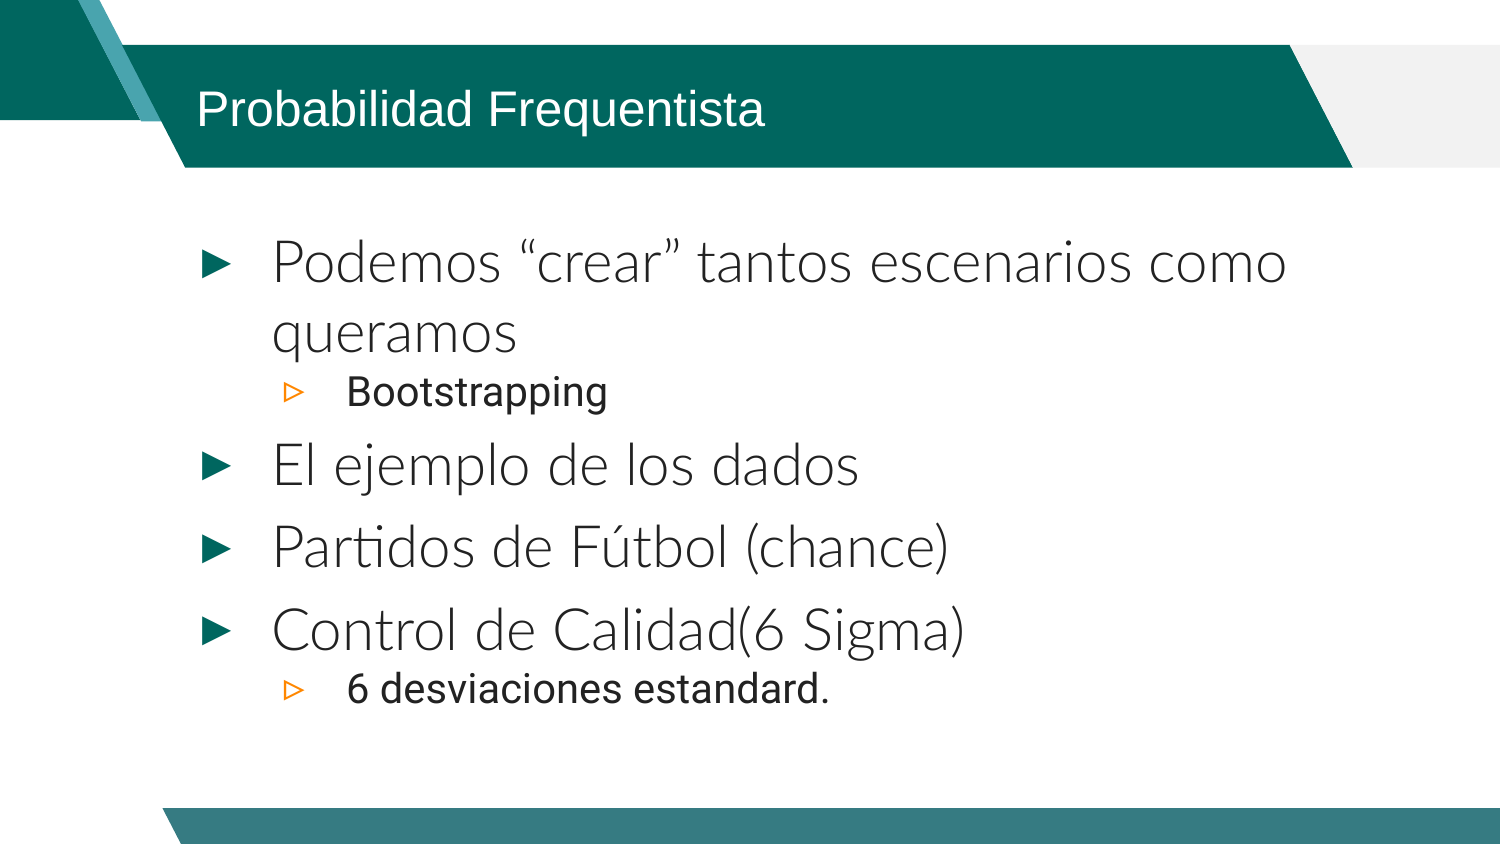

# Probabilidad Frequentista
Podemos “crear” tantos escenarios como queramos
Bootstrapping
El ejemplo de los dados
Partidos de Fútbol (chance)
Control de Calidad(6 Sigma)
6 desviaciones estandard.